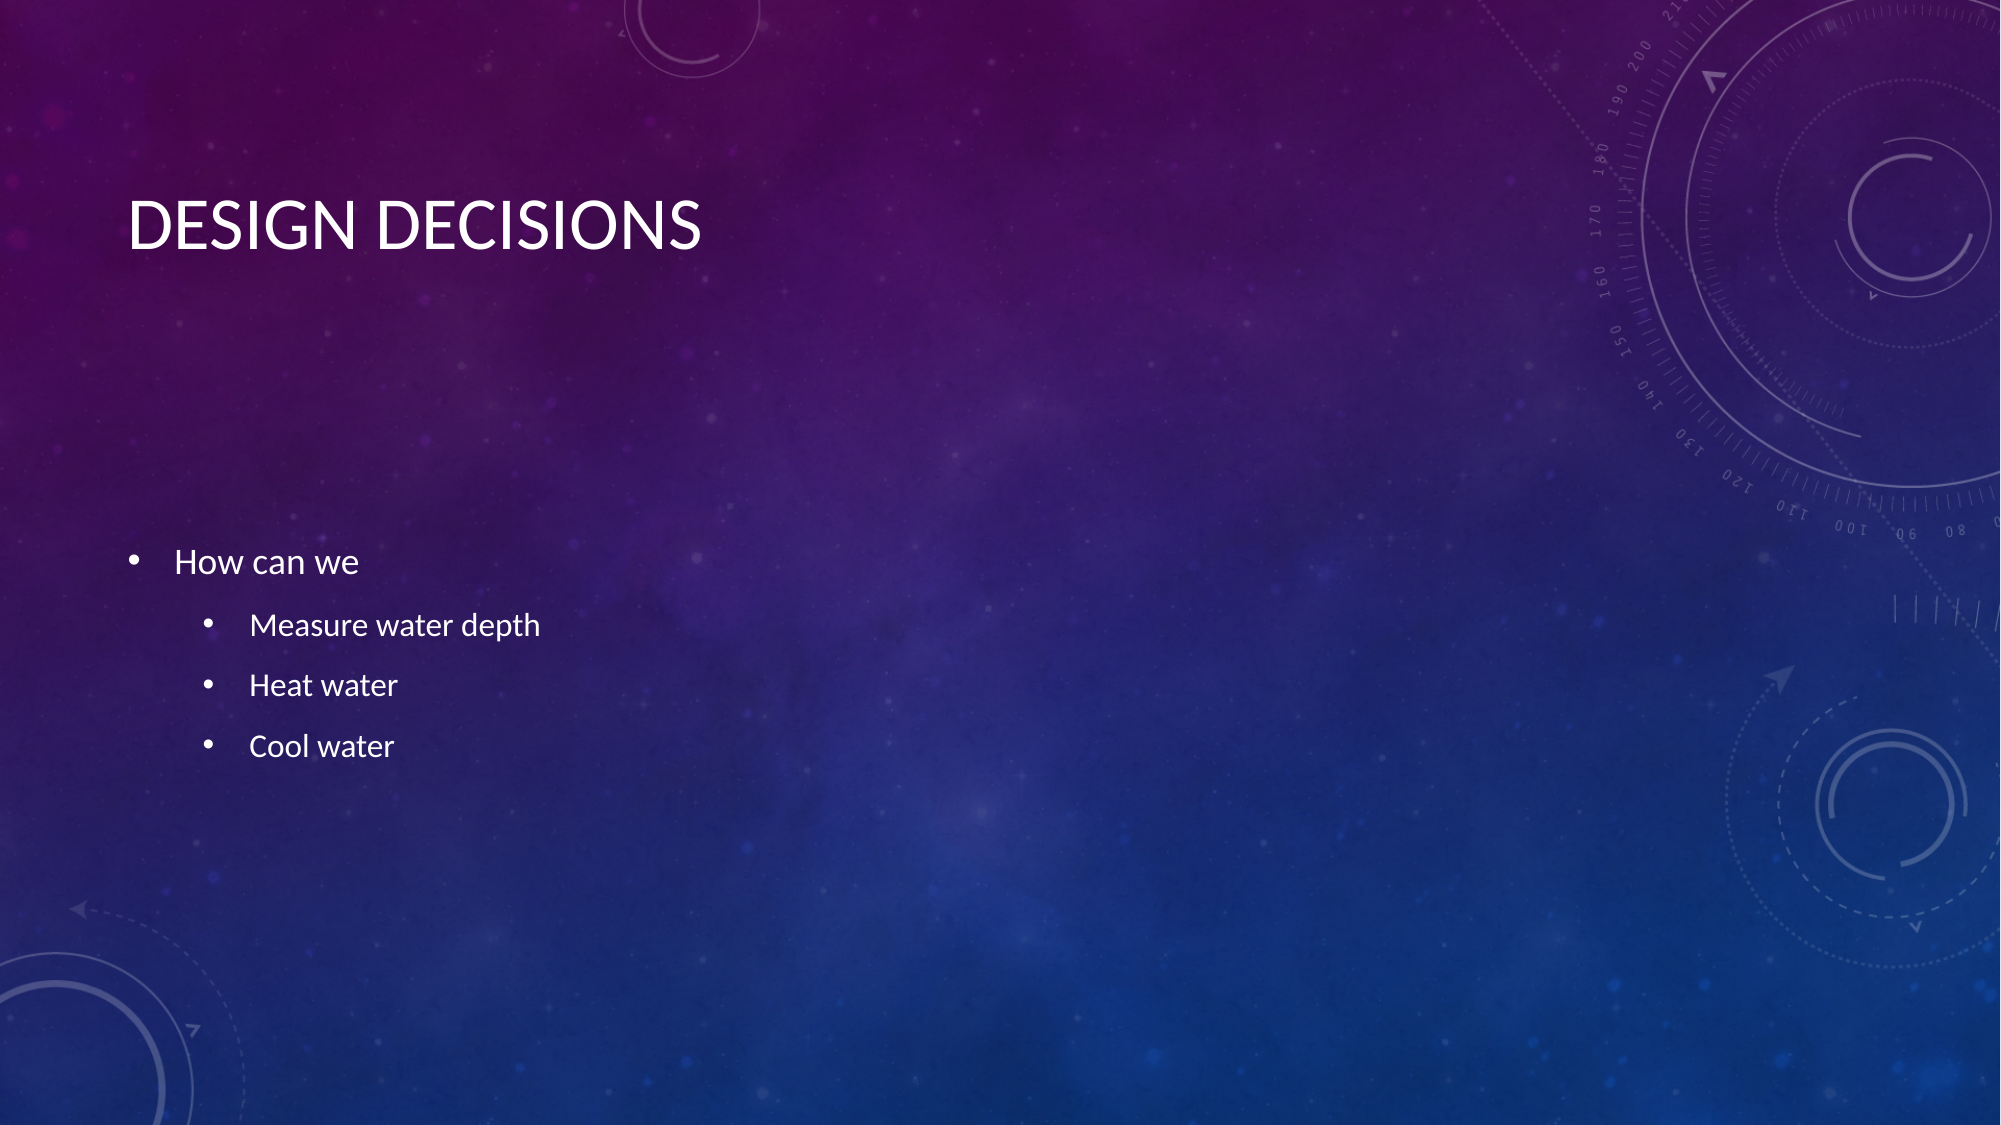

# Design Decisions
How can we
Measure water depth
Heat water
Cool water